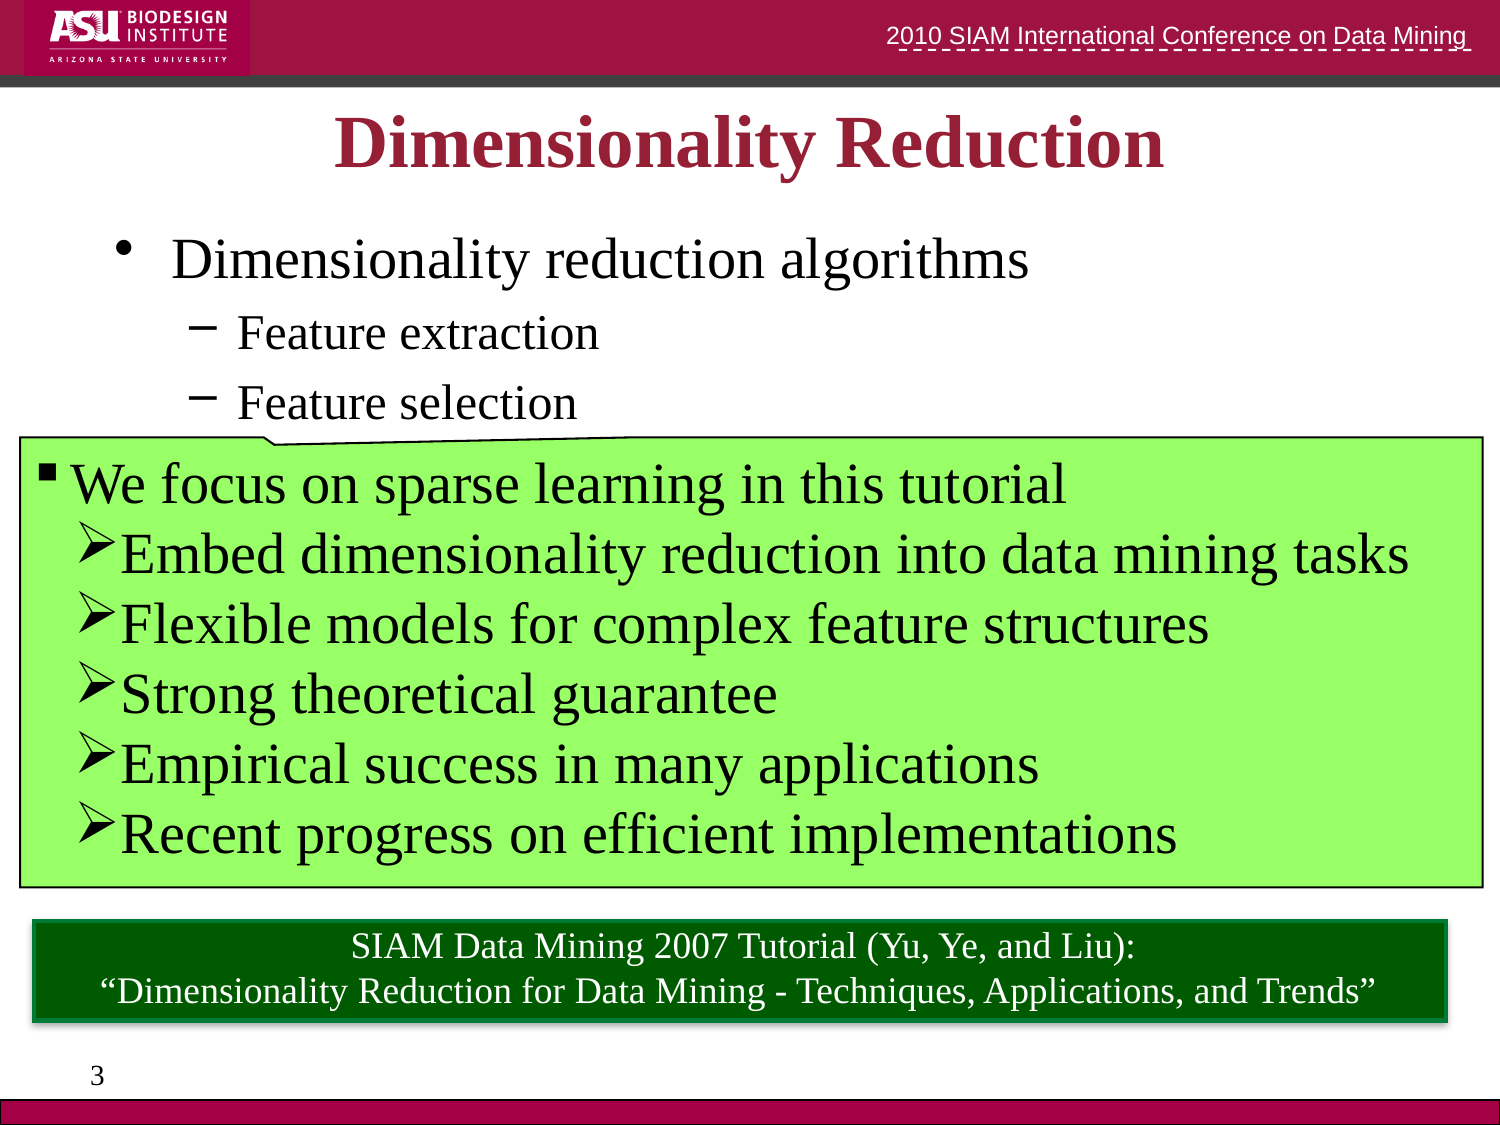

# Dimensionality Reduction
Dimensionality reduction algorithms
Feature extraction
Feature selection
We focus on sparse learning in this tutorial
Embed dimensionality reduction into data mining tasks
Flexible models for complex feature structures
Strong theoretical guarantee
Empirical success in many applications
Recent progress on efficient implementations

new features
reduced data

features
Original data
Data points
SIAM Data Mining 2007 Tutorial (Yu, Ye, and Liu):
“Dimensionality Reduction for Data Mining - Techniques, Applications, and Trends”

3